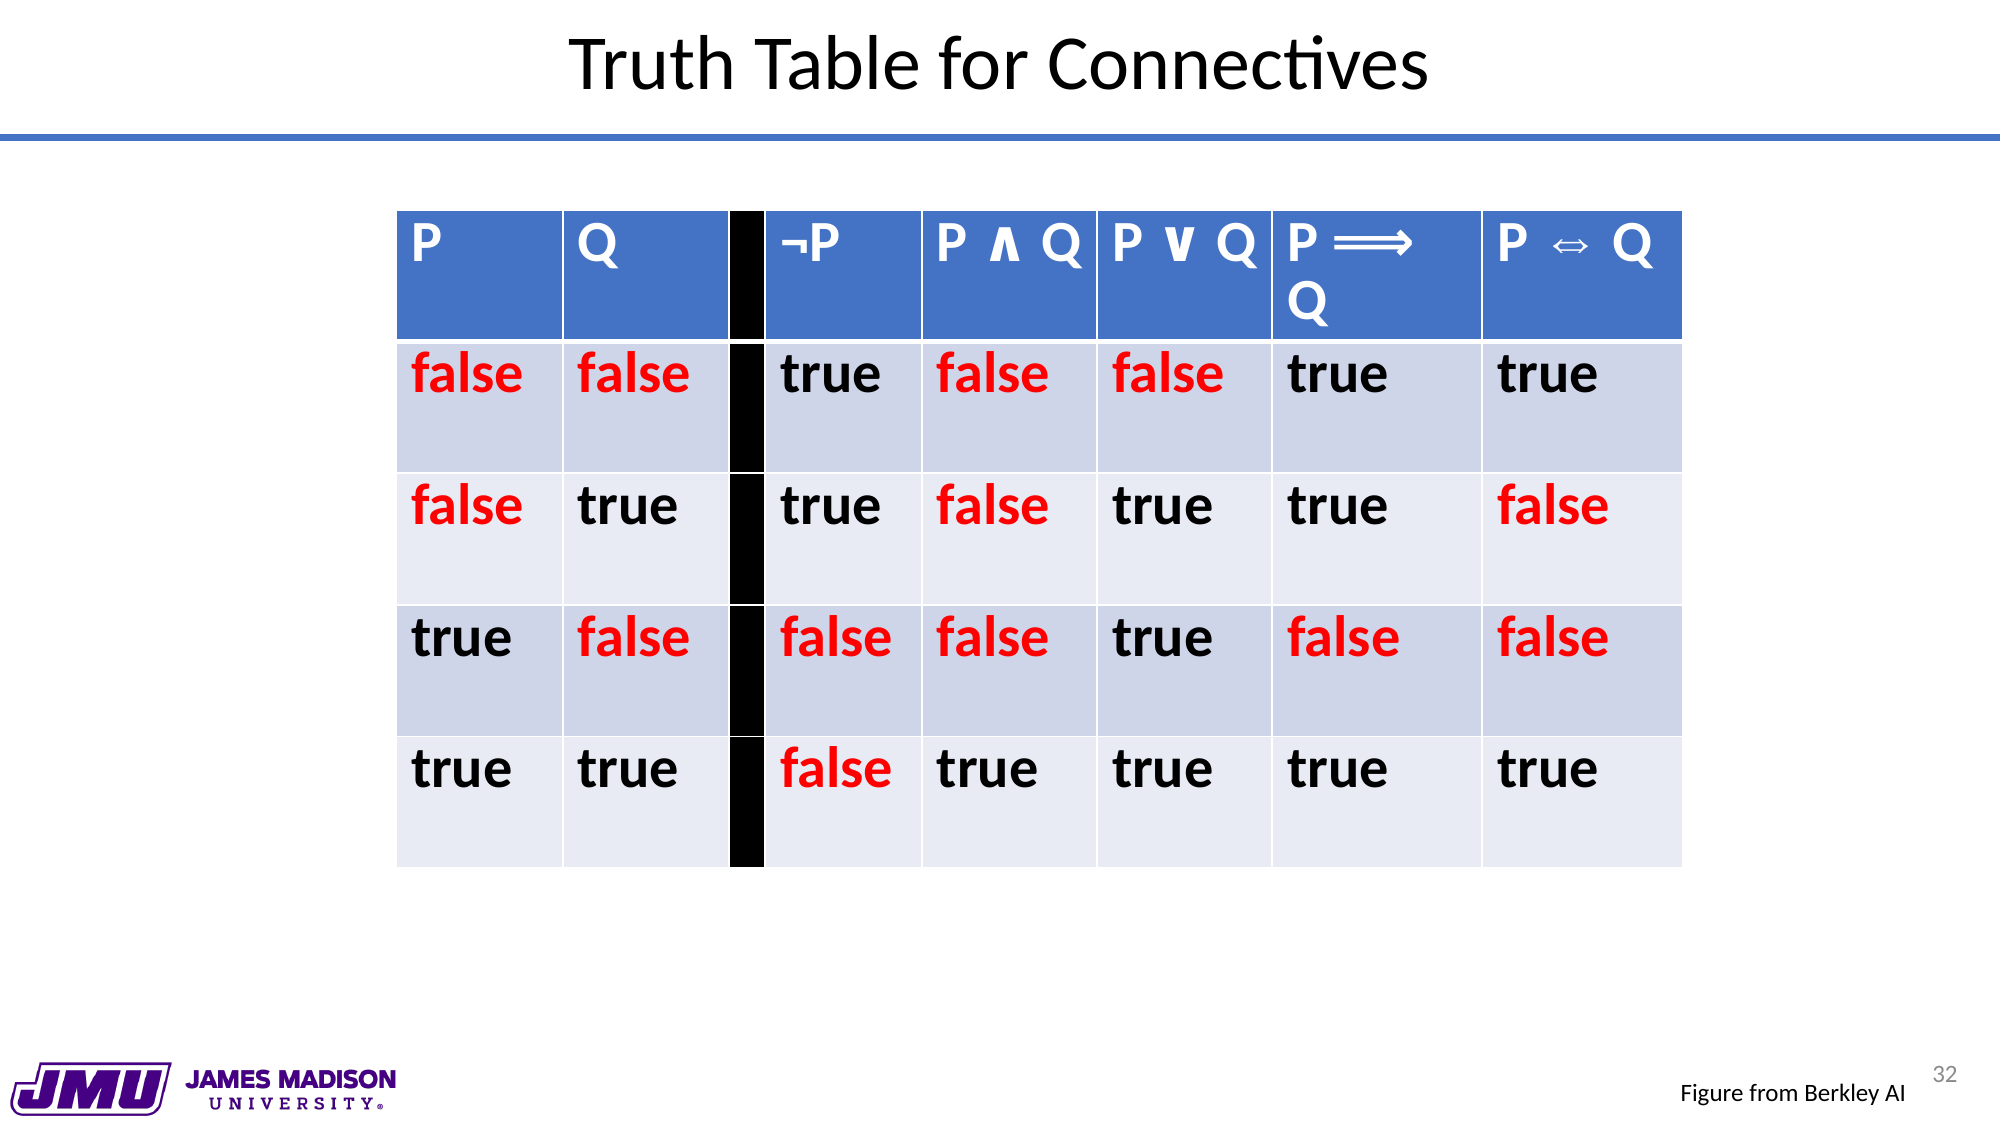

# Truth Table for Connectives
| P | Q |  | ¬P | P ∧ Q | P ∨ Q | P ⟹ Q | P ⇔ Q |
| --- | --- | --- | --- | --- | --- | --- | --- |
| false | false |  | true | false | false | true | true |
| false | true |  | true | false | true | true | false |
| true | false |  | false | false | true | false | false |
| true | true |  | false | true | true | true | true |
32
Figure from Berkley AI